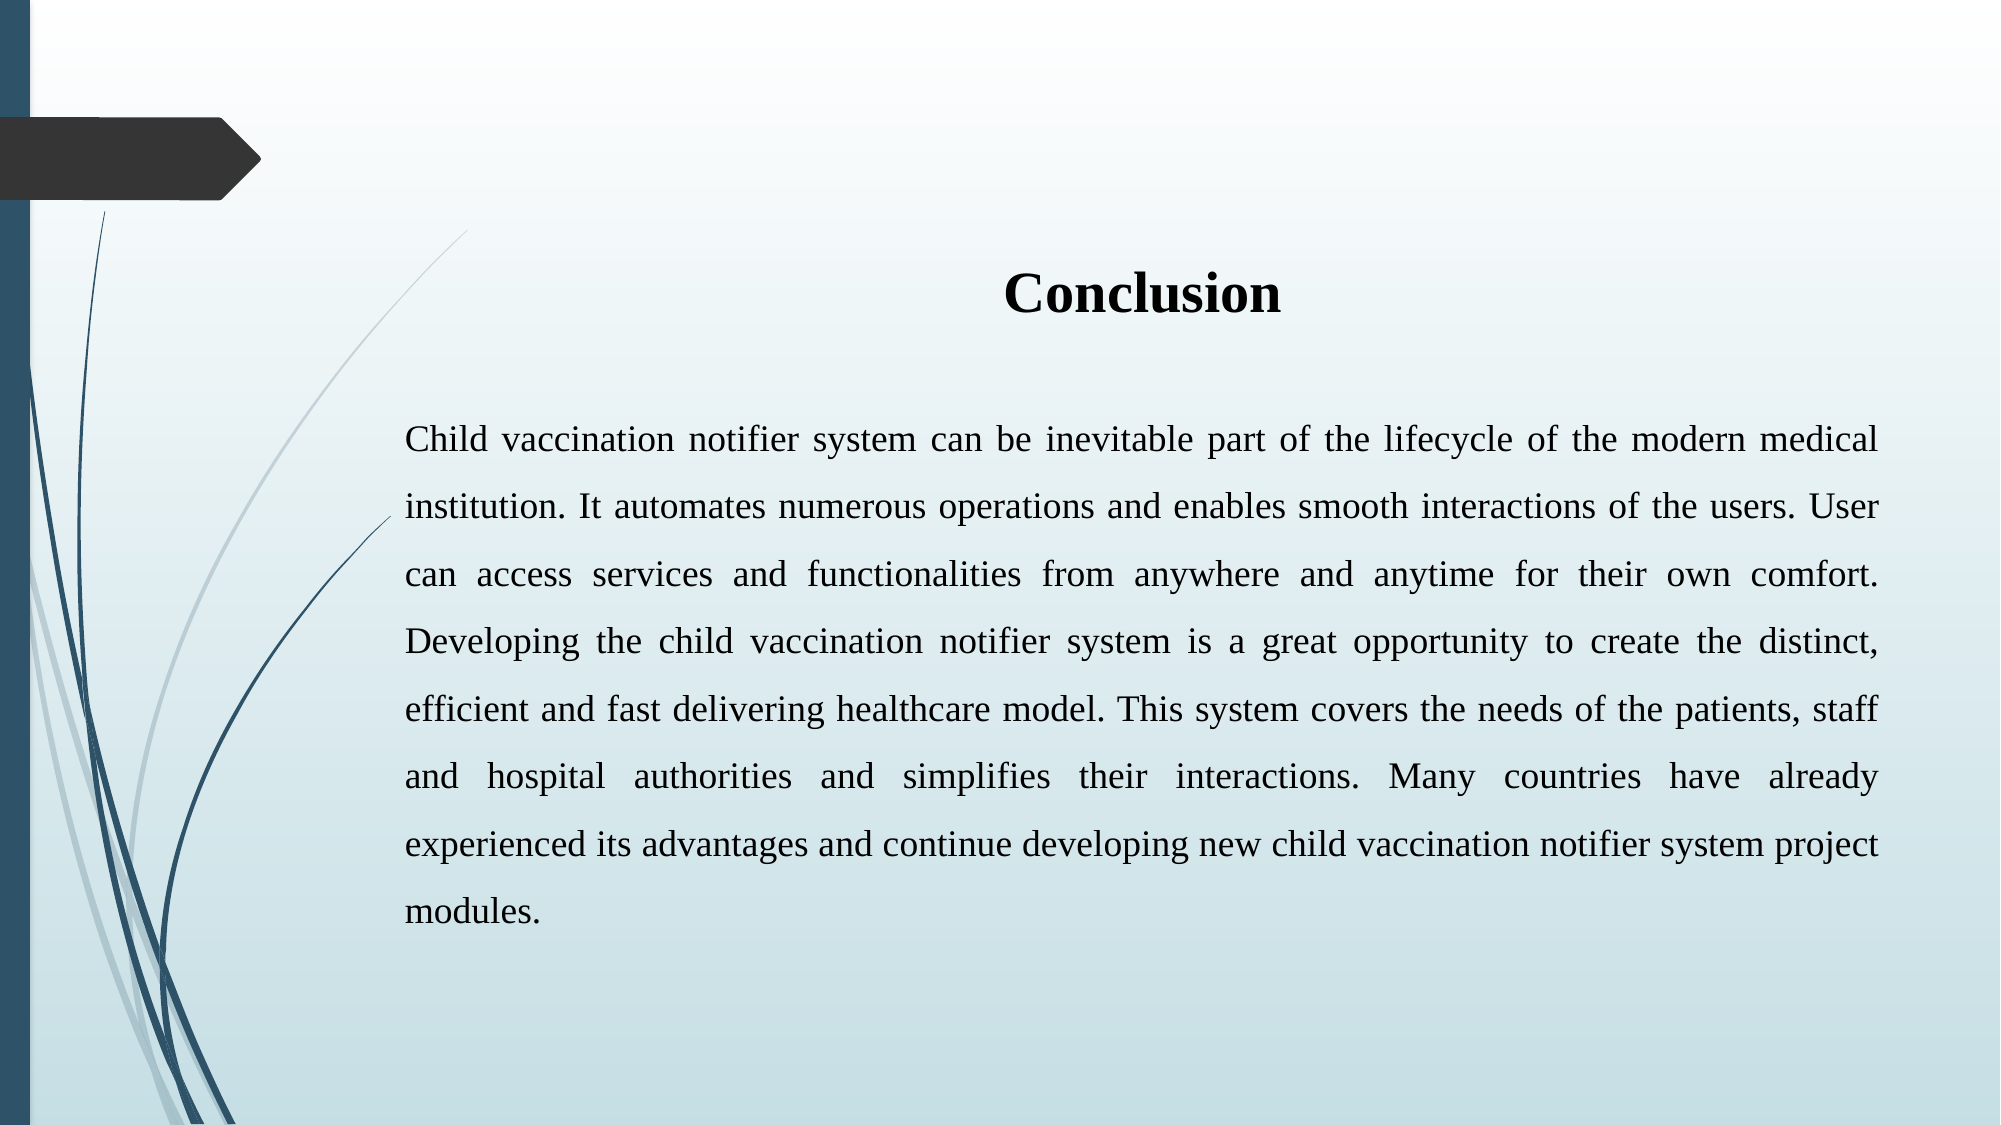

Conclusion

Child vaccination notifier system can be inevitable part of the lifecycle of the modern medical institution. It automates numerous operations and enables smooth interactions of the users. User can access services and functionalities from anywhere and anytime for their own comfort. Developing the child vaccination notifier system is a great opportunity to create the distinct, efficient and fast delivering healthcare model. This system covers the needs of the patients, staff and hospital authorities and simplifies their interactions. Many countries have already experienced its advantages and continue developing new child vaccination notifier system project modules.